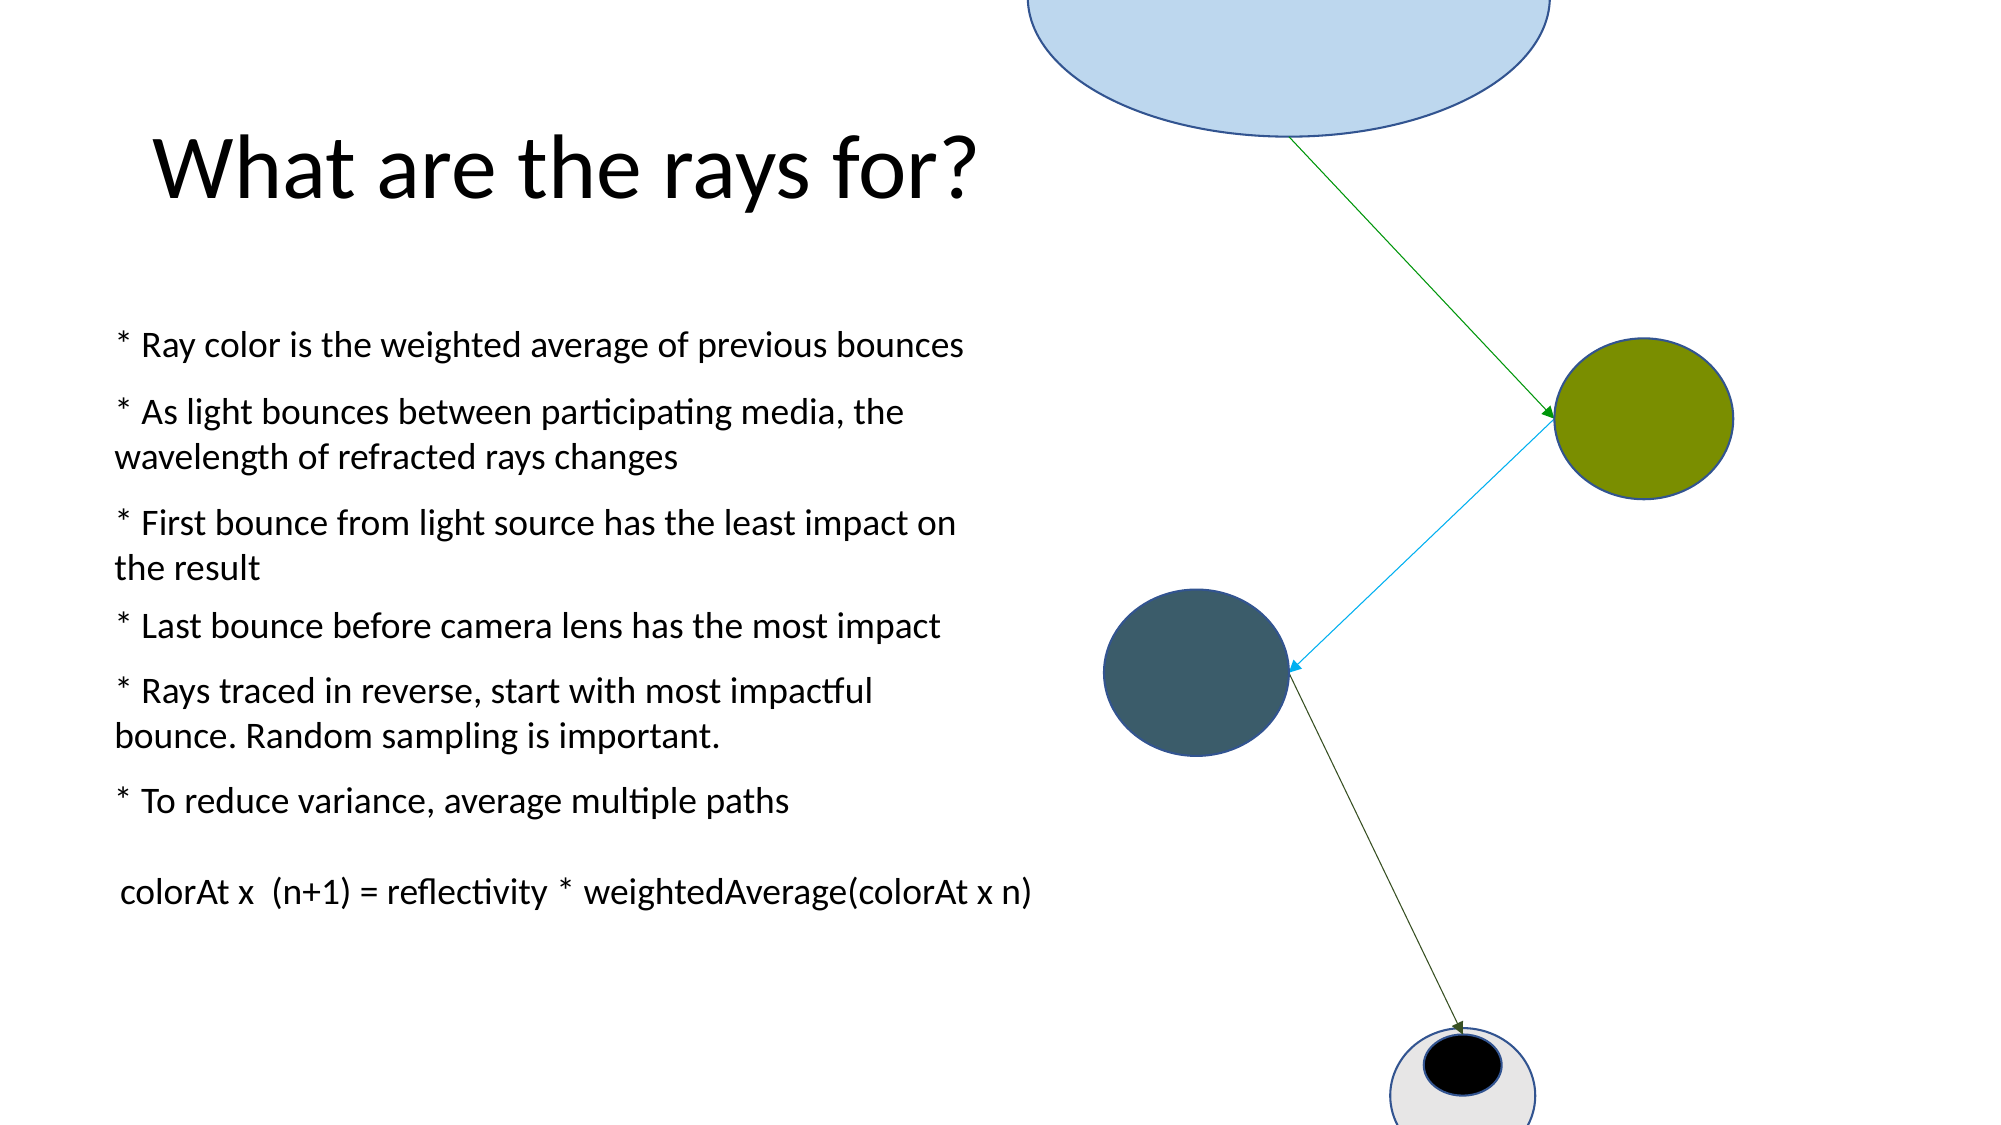

# What are the rays for?
* Ray color is the weighted average of previous bounces

* As light bounces between participating media, the wavelength of refracted rays changes
* First bounce from light source has the least impact on the result

* Last bounce before camera lens has the most impact
* Rays traced in reverse, start with most impactful bounce. Random sampling is important.
* To reduce variance, average multiple paths
colorAt x  (n+1) = reflectivity * weightedAverage(colorAt x n)